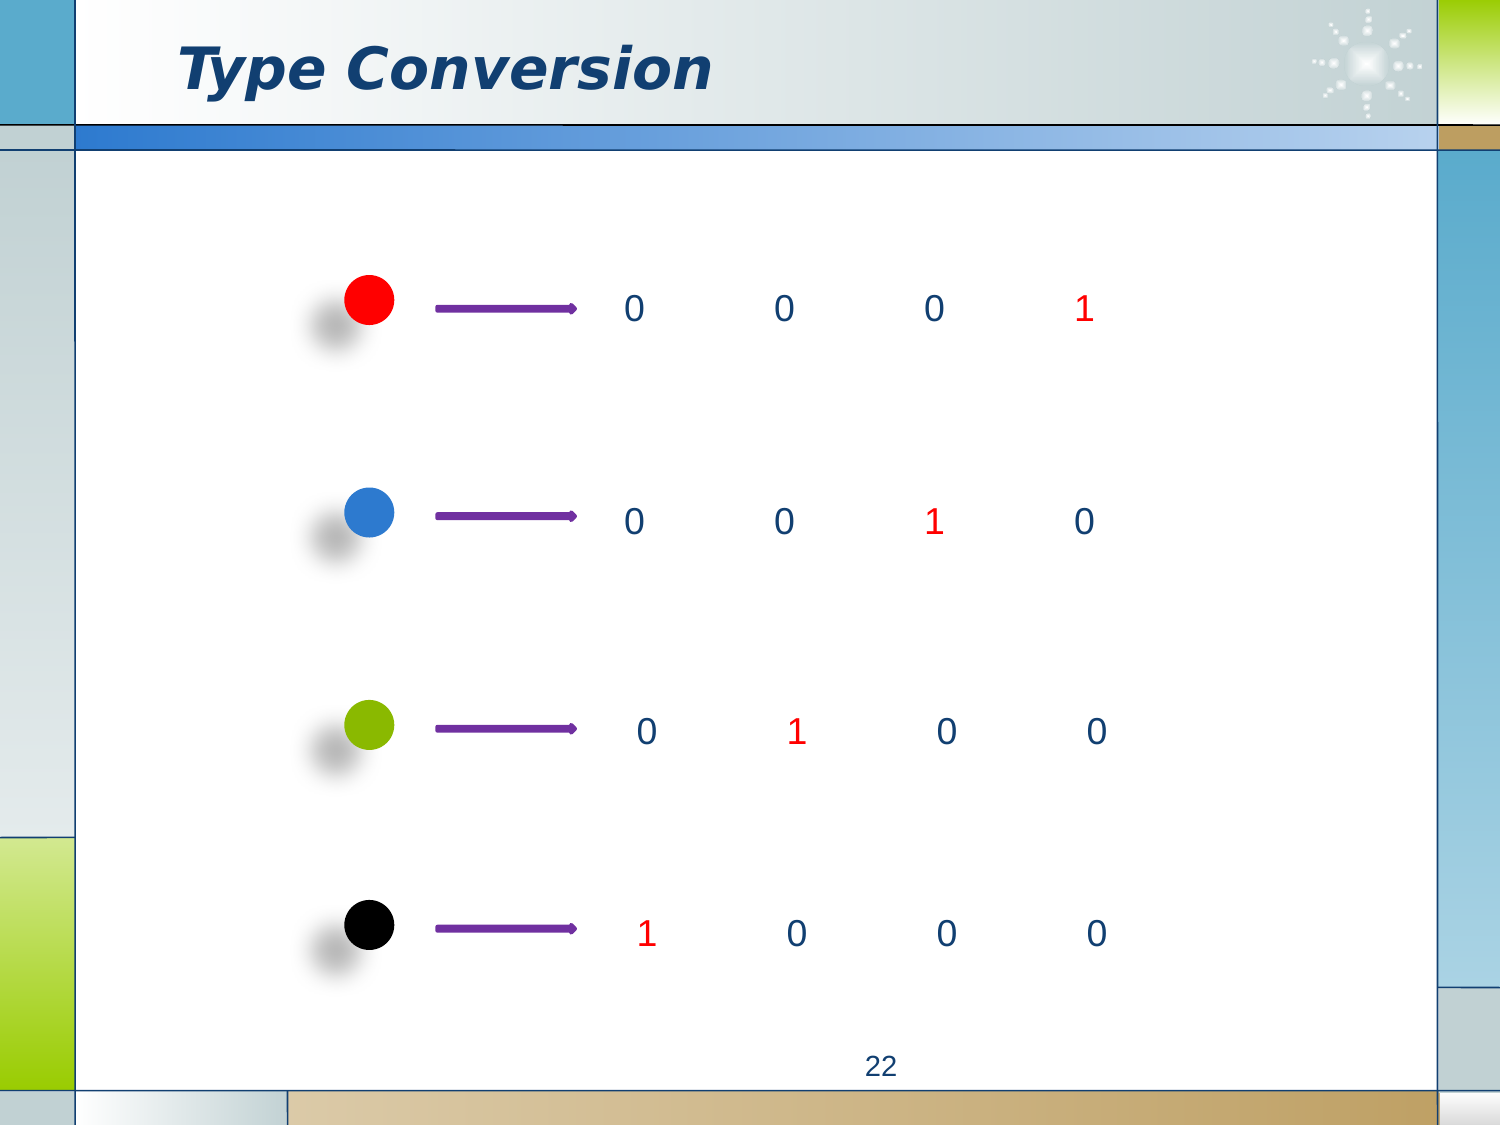

# Type Conversion

0	0	0	1

0	0	1	0

0	1	0	0

1	0	0	0

22